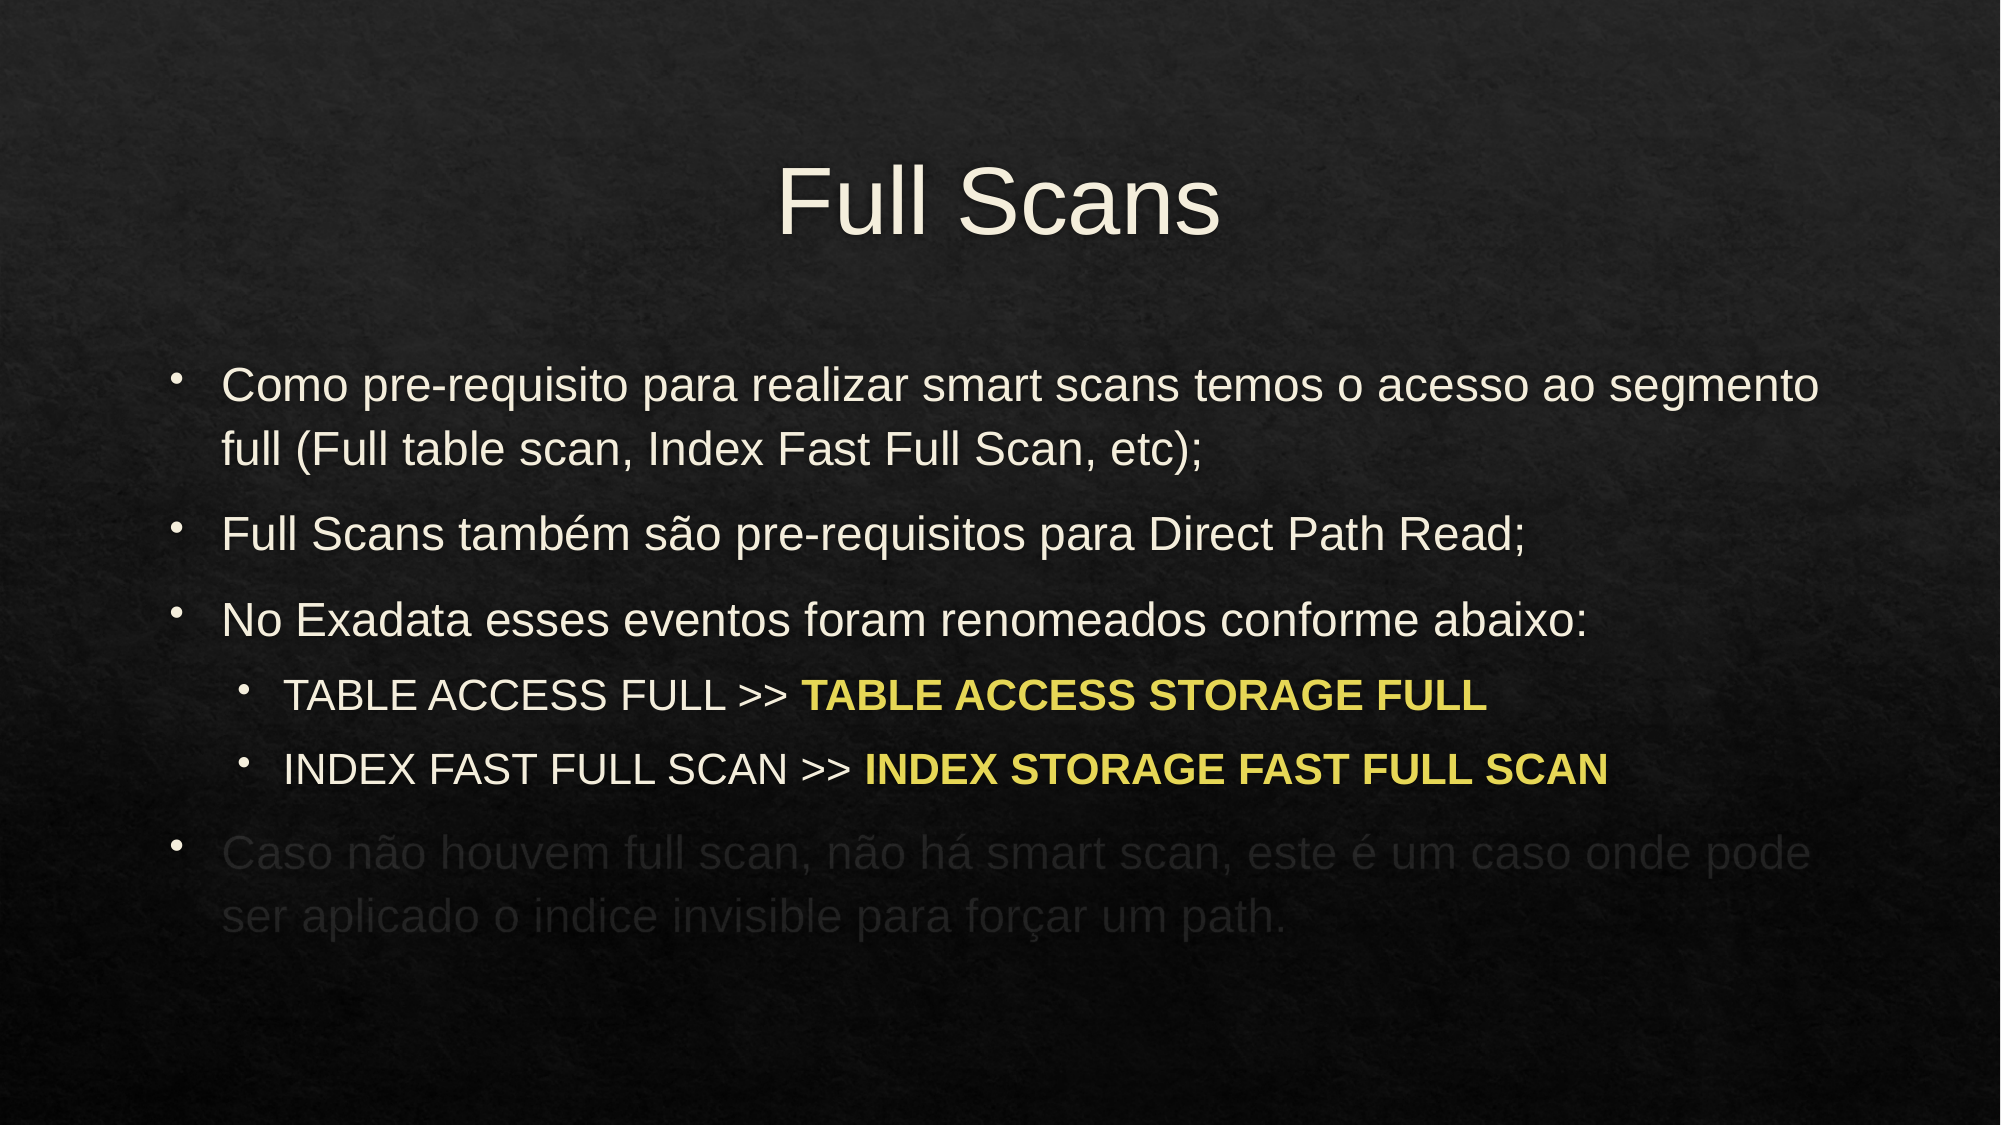

# Full Scans
Como pre-requisito para realizar smart scans temos o acesso ao segmento full (Full table scan, Index Fast Full Scan, etc);
Full Scans também são pre-requisitos para Direct Path Read;
No Exadata esses eventos foram renomeados conforme abaixo:
TABLE ACCESS FULL >> TABLE ACCESS STORAGE FULL
INDEX FAST FULL SCAN >> INDEX STORAGE FAST FULL SCAN
Caso não houvem full scan, não há smart scan, este é um caso onde pode ser aplicado o indice invisible para forçar um path.